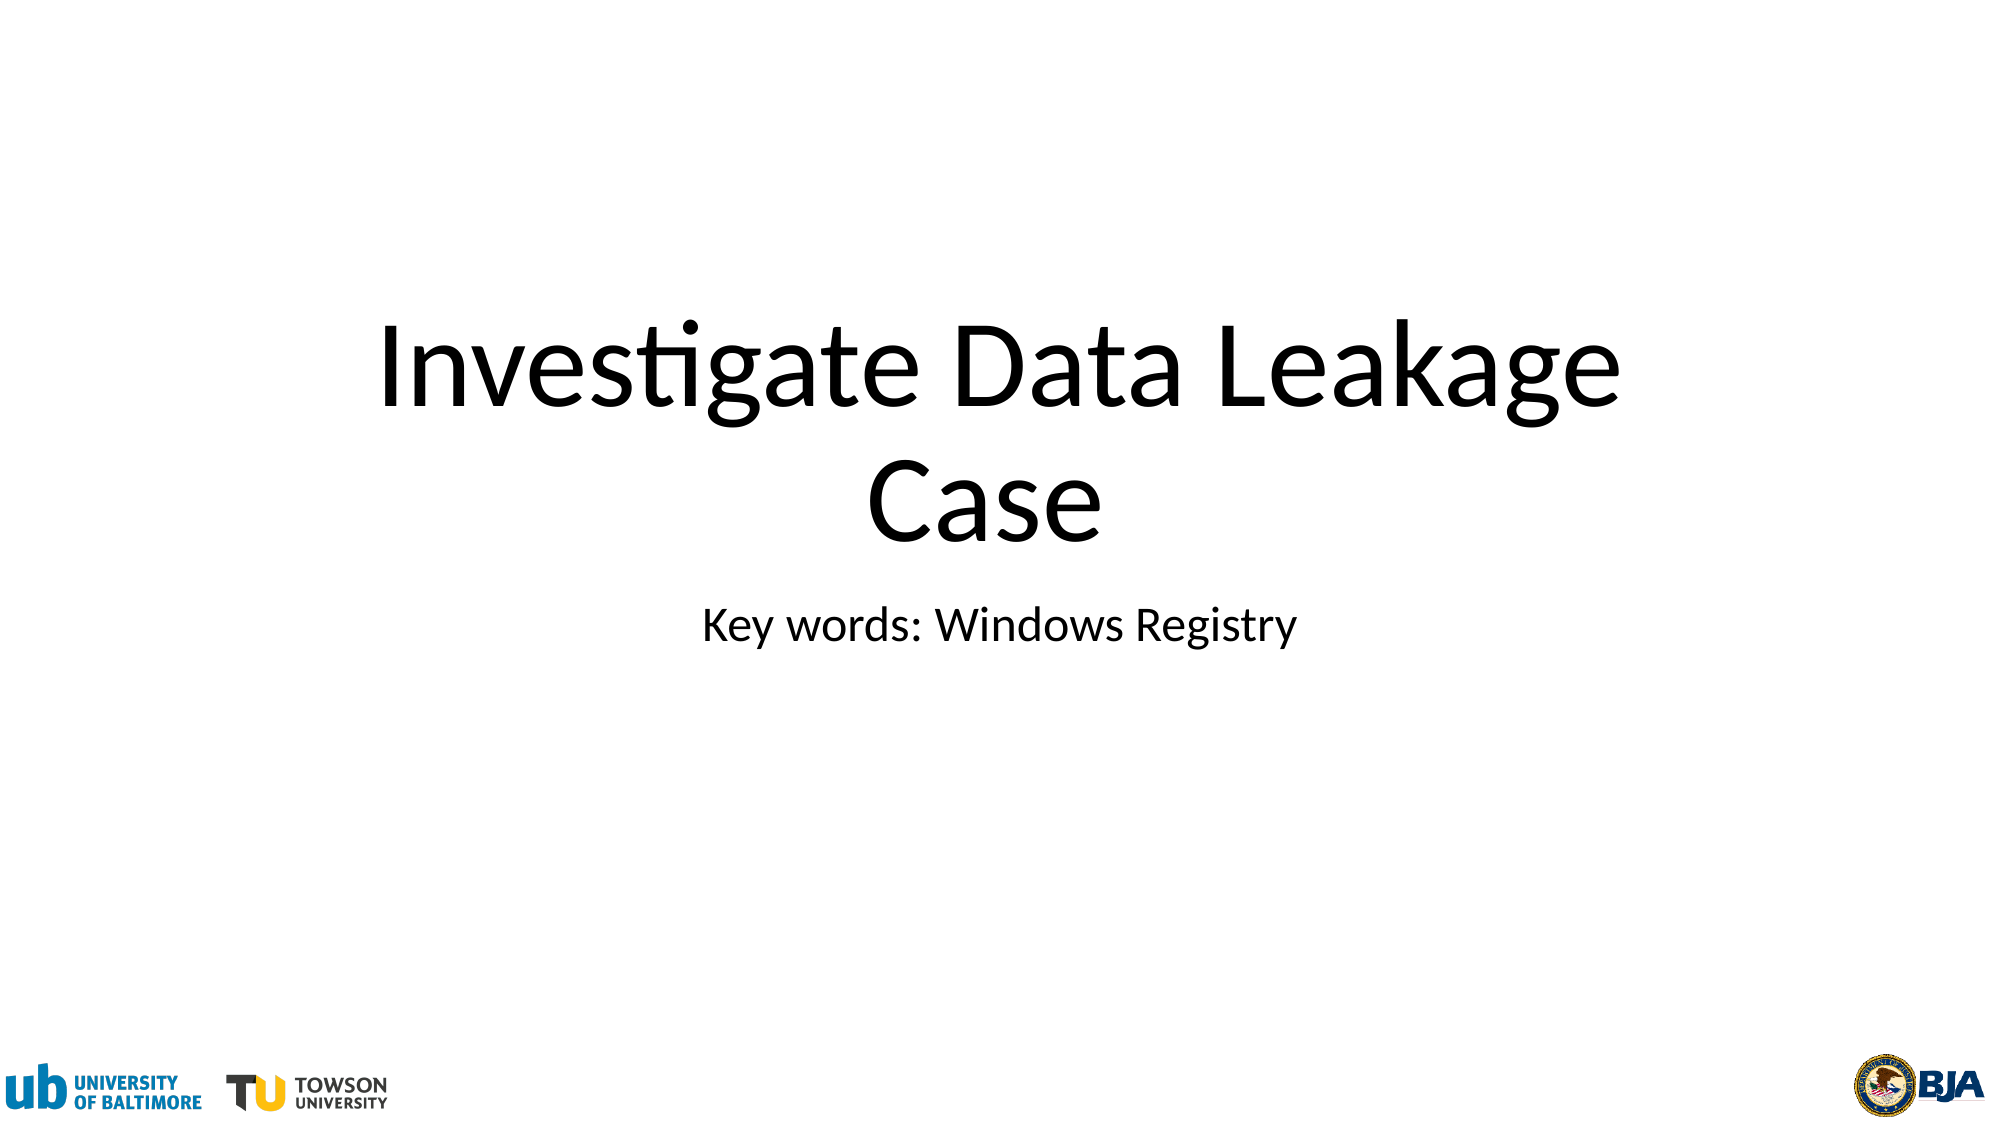

# Investigate Data Leakage Case
Key words: Windows Registry